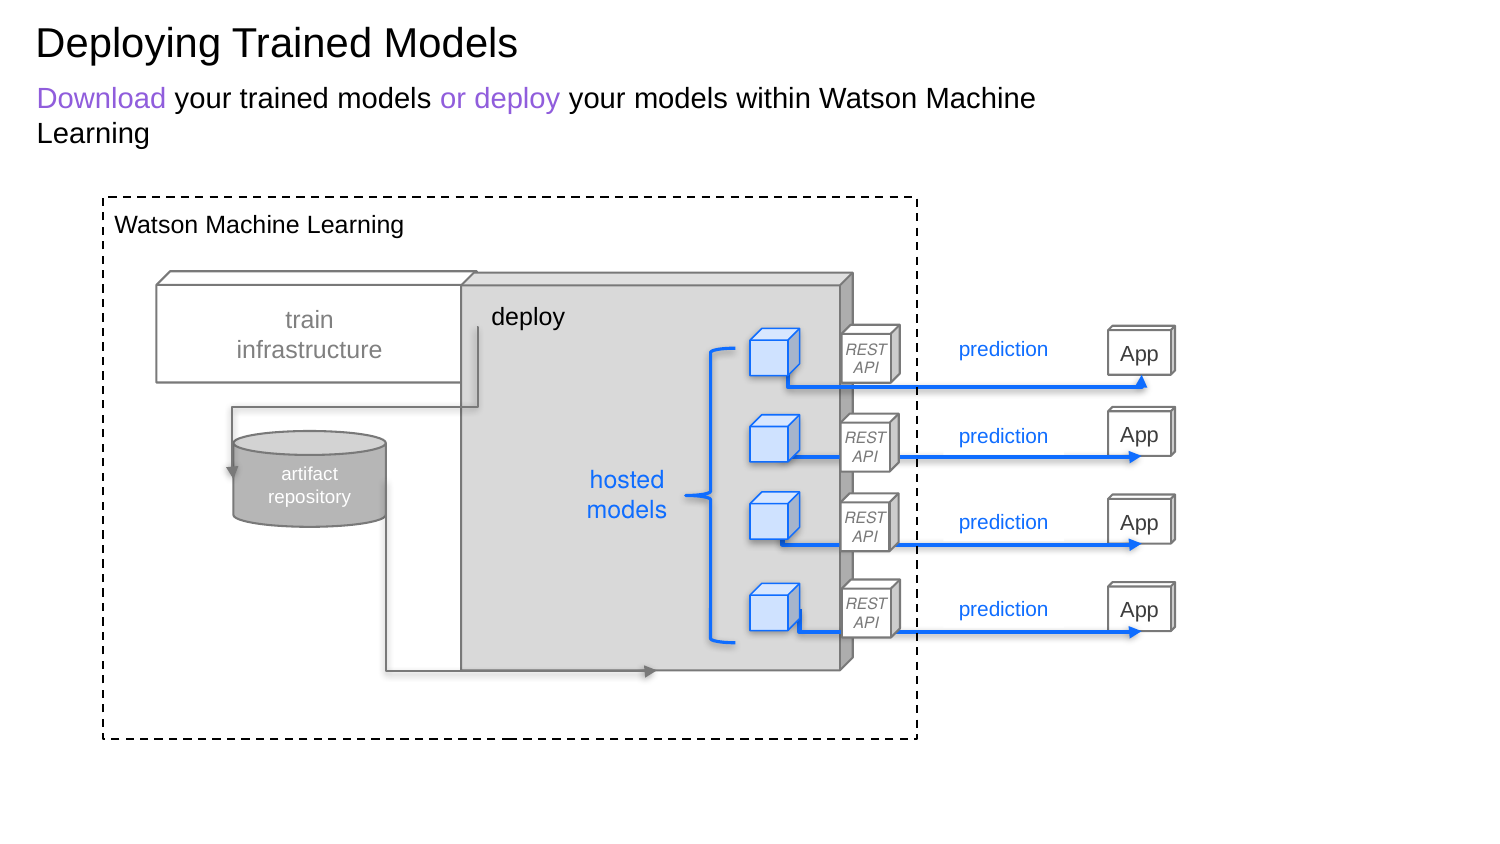

# Deploying Trained Models
Download your trained models or deploy your models within Watson Machine Learning
Watson Machine Learning

train
infrastructure

deploy
REST
API
App
prediction

App
REST
API

prediction
artifact
repository
hosted
models

REST
API
App
prediction
REST
API
App

prediction